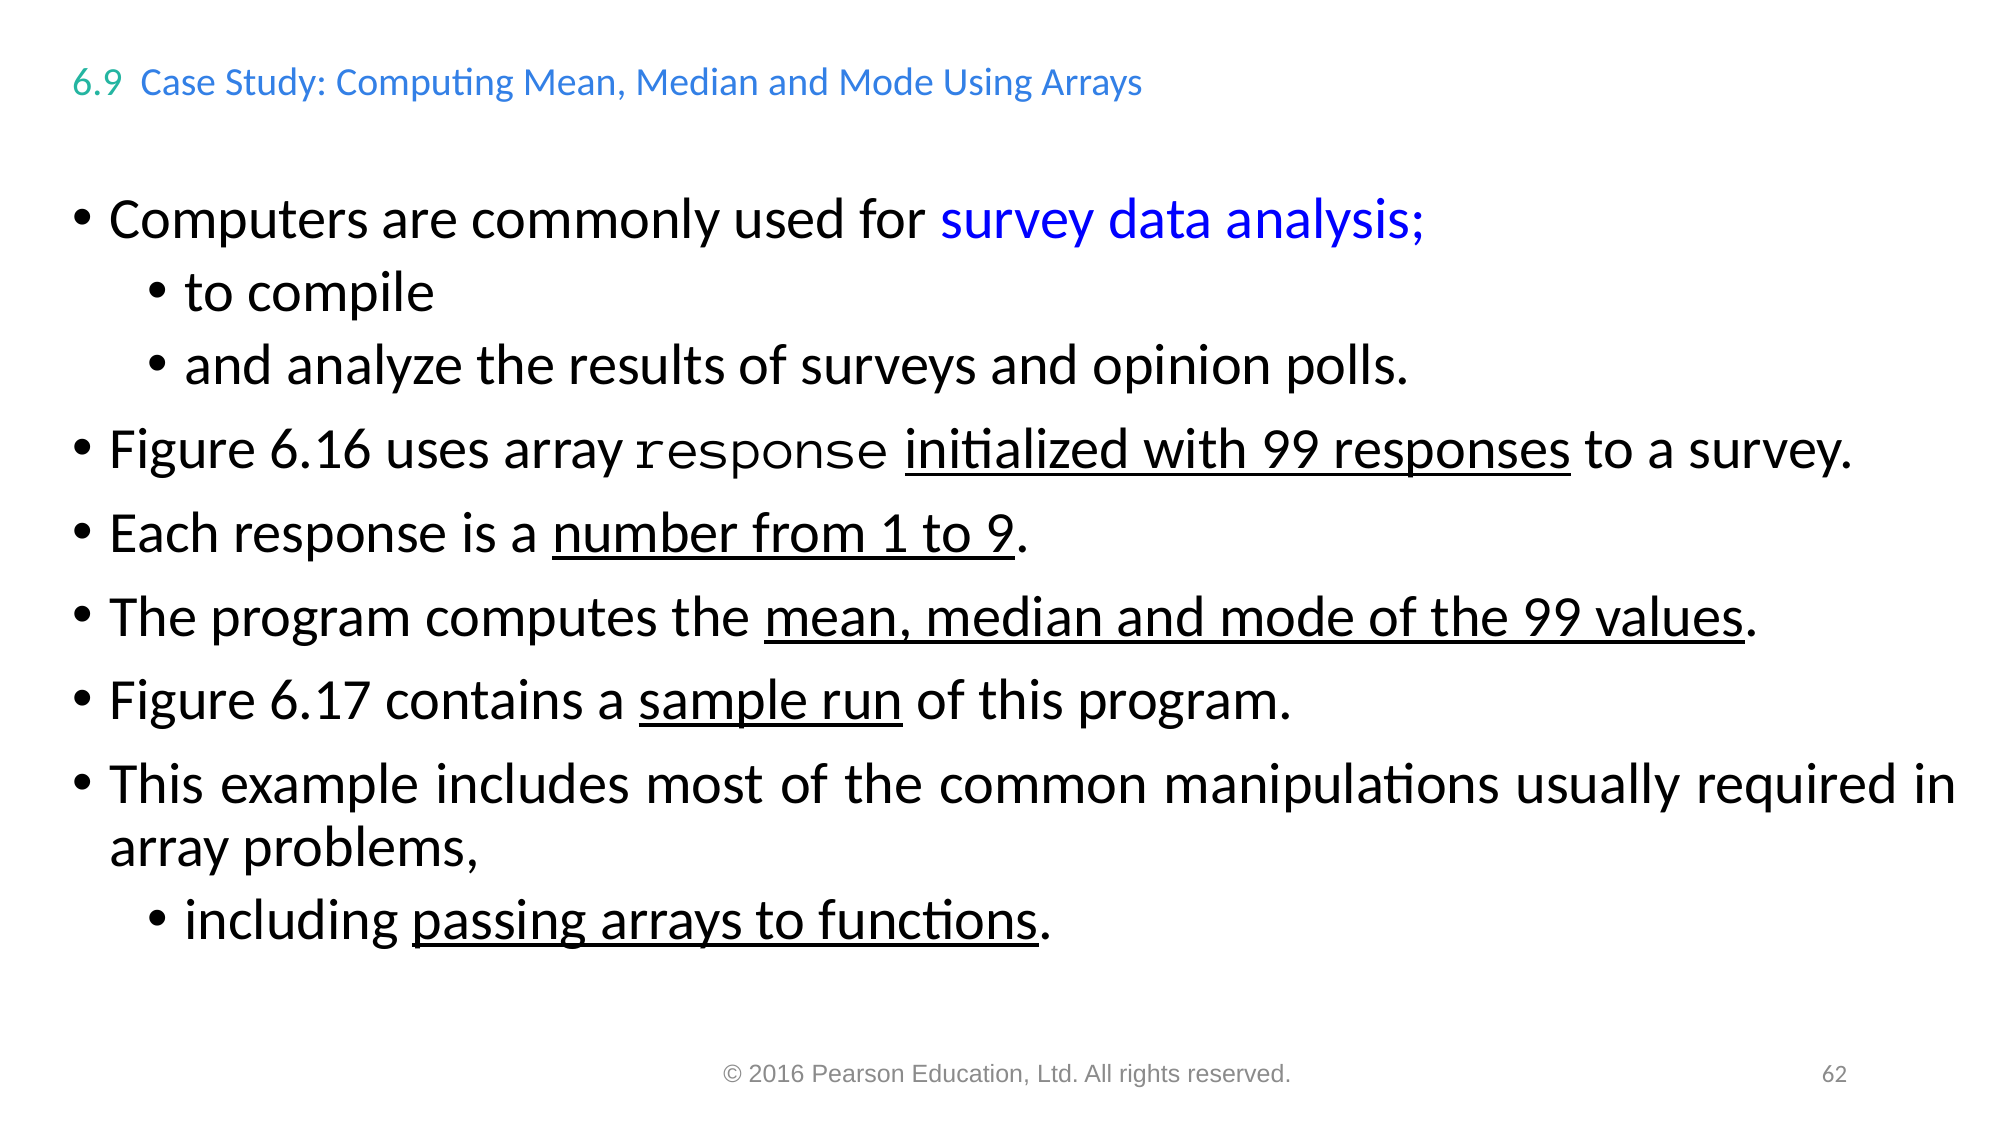

# 6.9  Case Study: Computing Mean, Median and Mode Using Arrays
Computers are commonly used for survey data analysis;
to compile
and analyze the results of surveys and opinion polls.
Figure 6.16 uses array response initialized with 99 responses to a survey.
Each response is a number from 1 to 9.
The program computes the mean, median and mode of the 99 values.
Figure 6.17 contains a sample run of this program.
This example includes most of the common manipulations usually required in array problems,
including passing arrays to functions.
62
© 2016 Pearson Education, Ltd. All rights reserved.